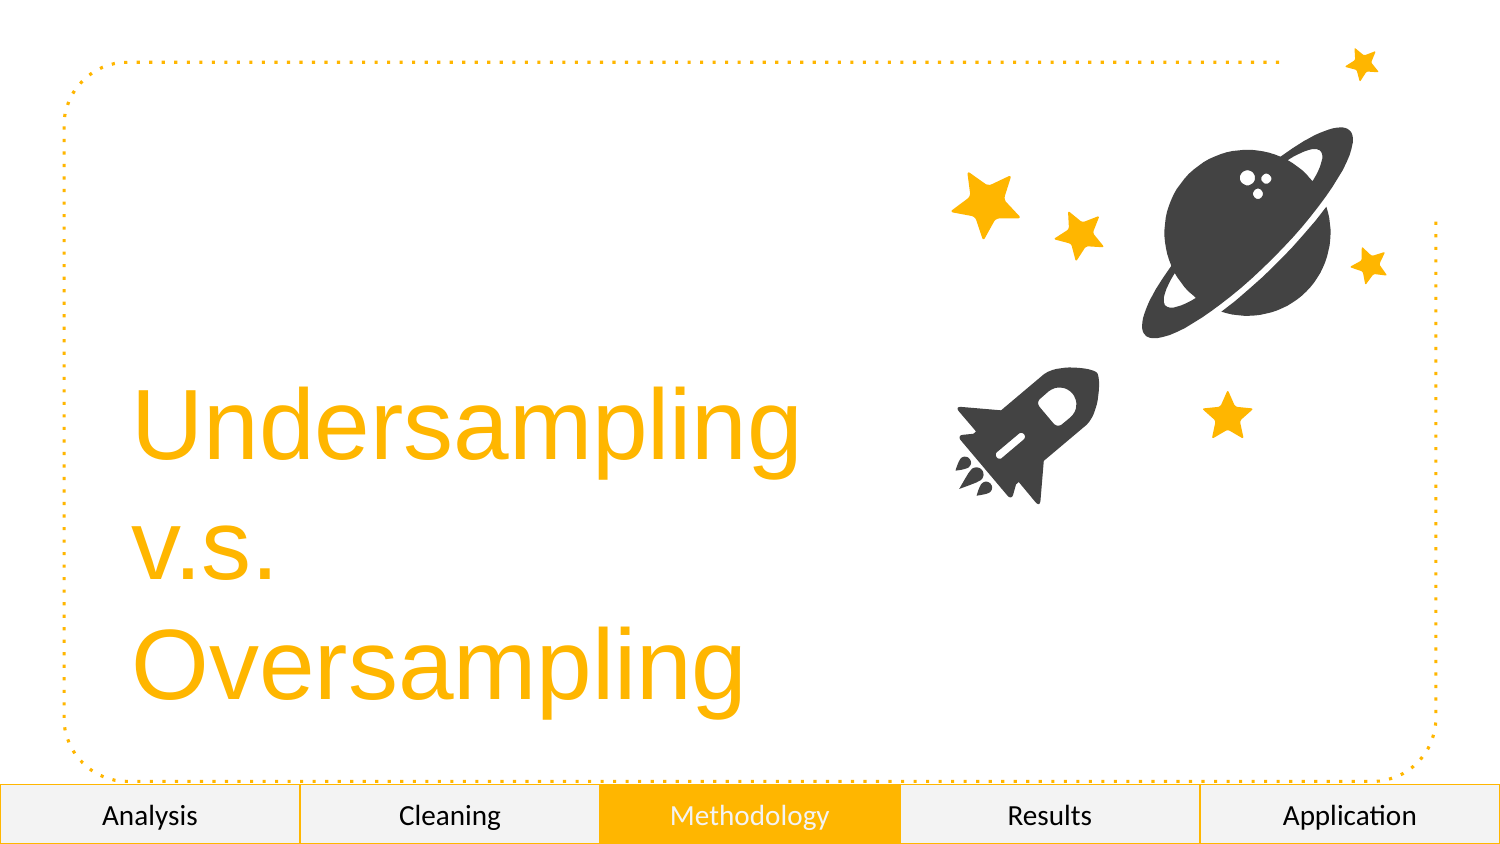

Undersampling v.s.
Oversampling

Analysis
Analysis
Cleaning
Cleaning
Methodology
Methodology
Results
Results
Application
Application